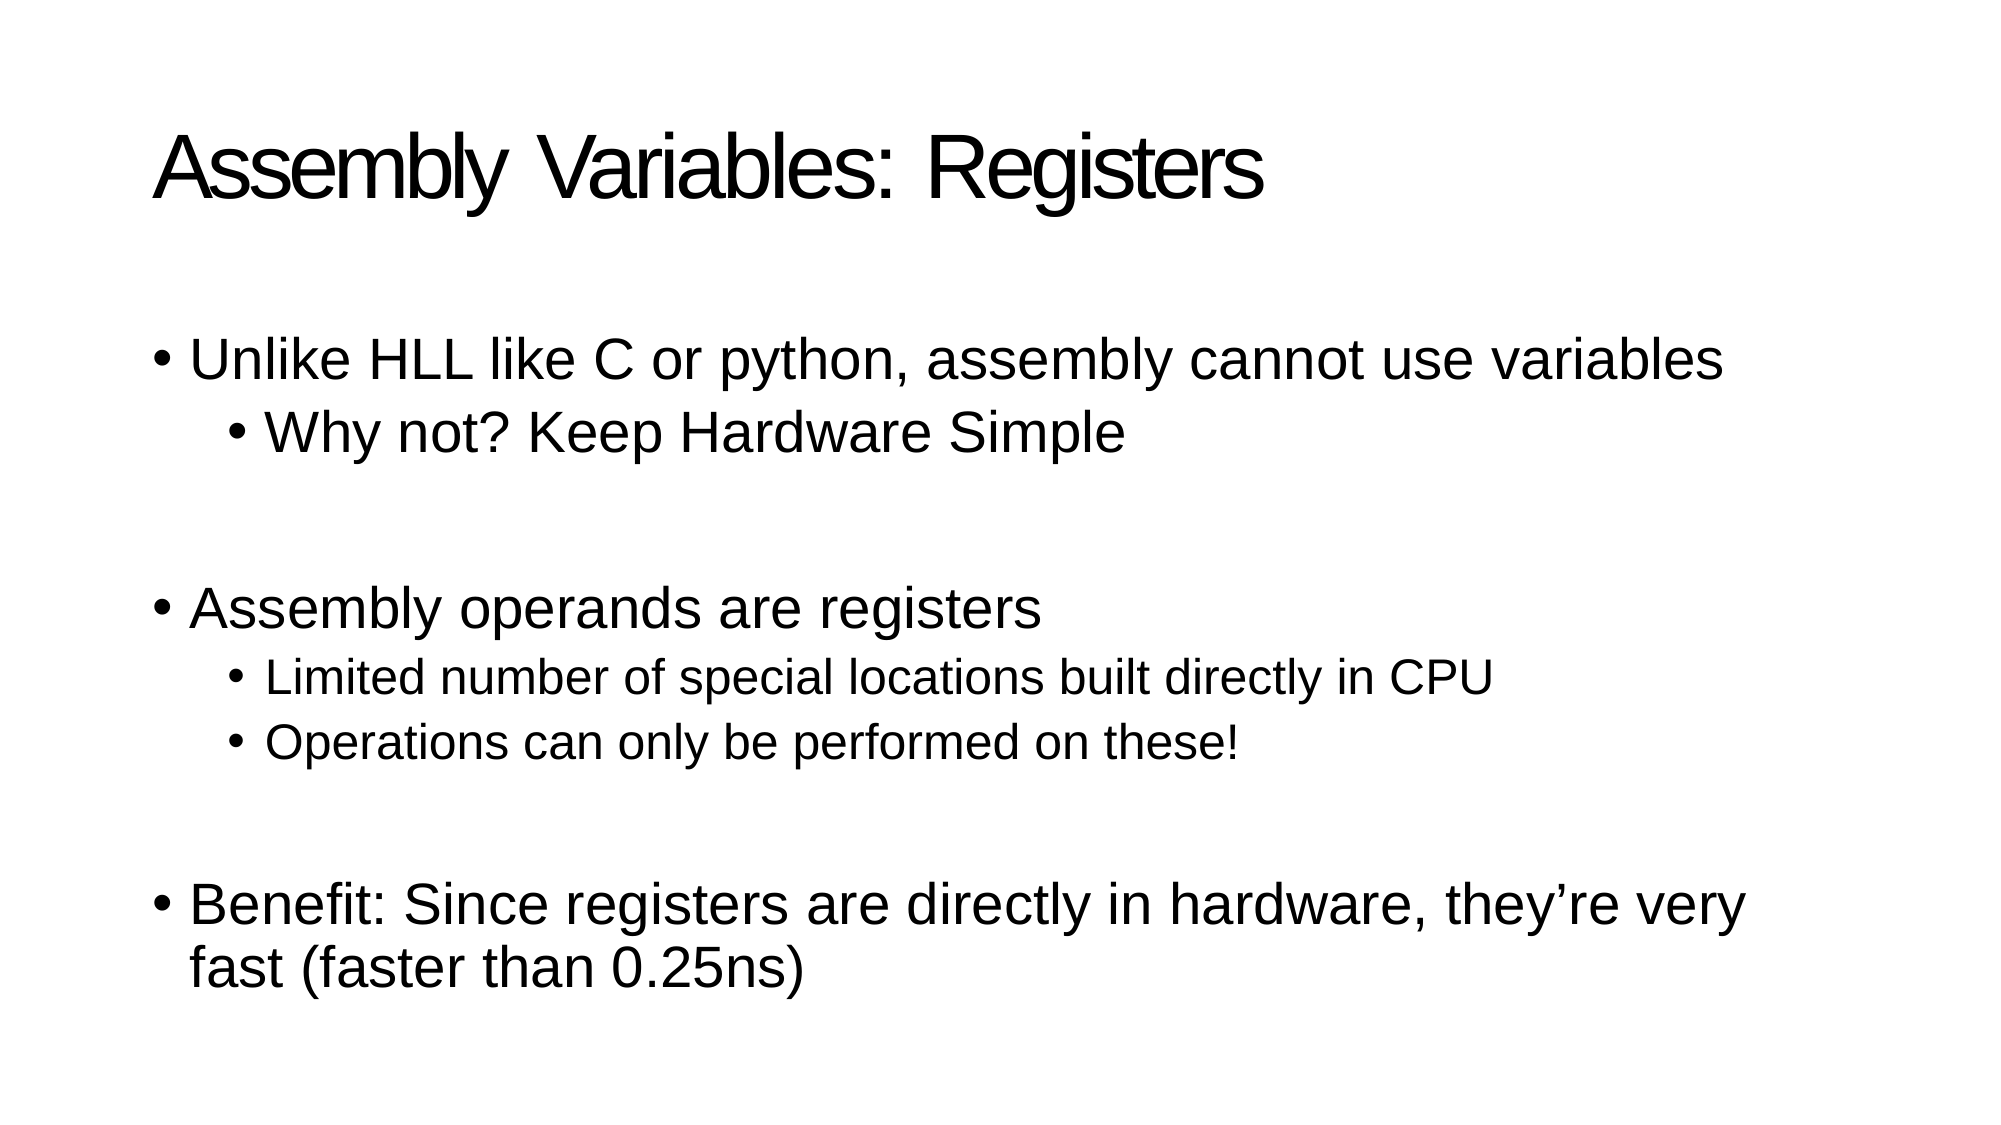

# Assembly Variables: Registers
Unlike HLL like C or python, assembly cannot use variables
Why not? Keep Hardware Simple

Assembly operands are registers
Limited number of special locations built directly in CPU
Operations can only be performed on these!

Benefit: Since registers are directly in hardware, they’re very fast (faster than 0.25ns)